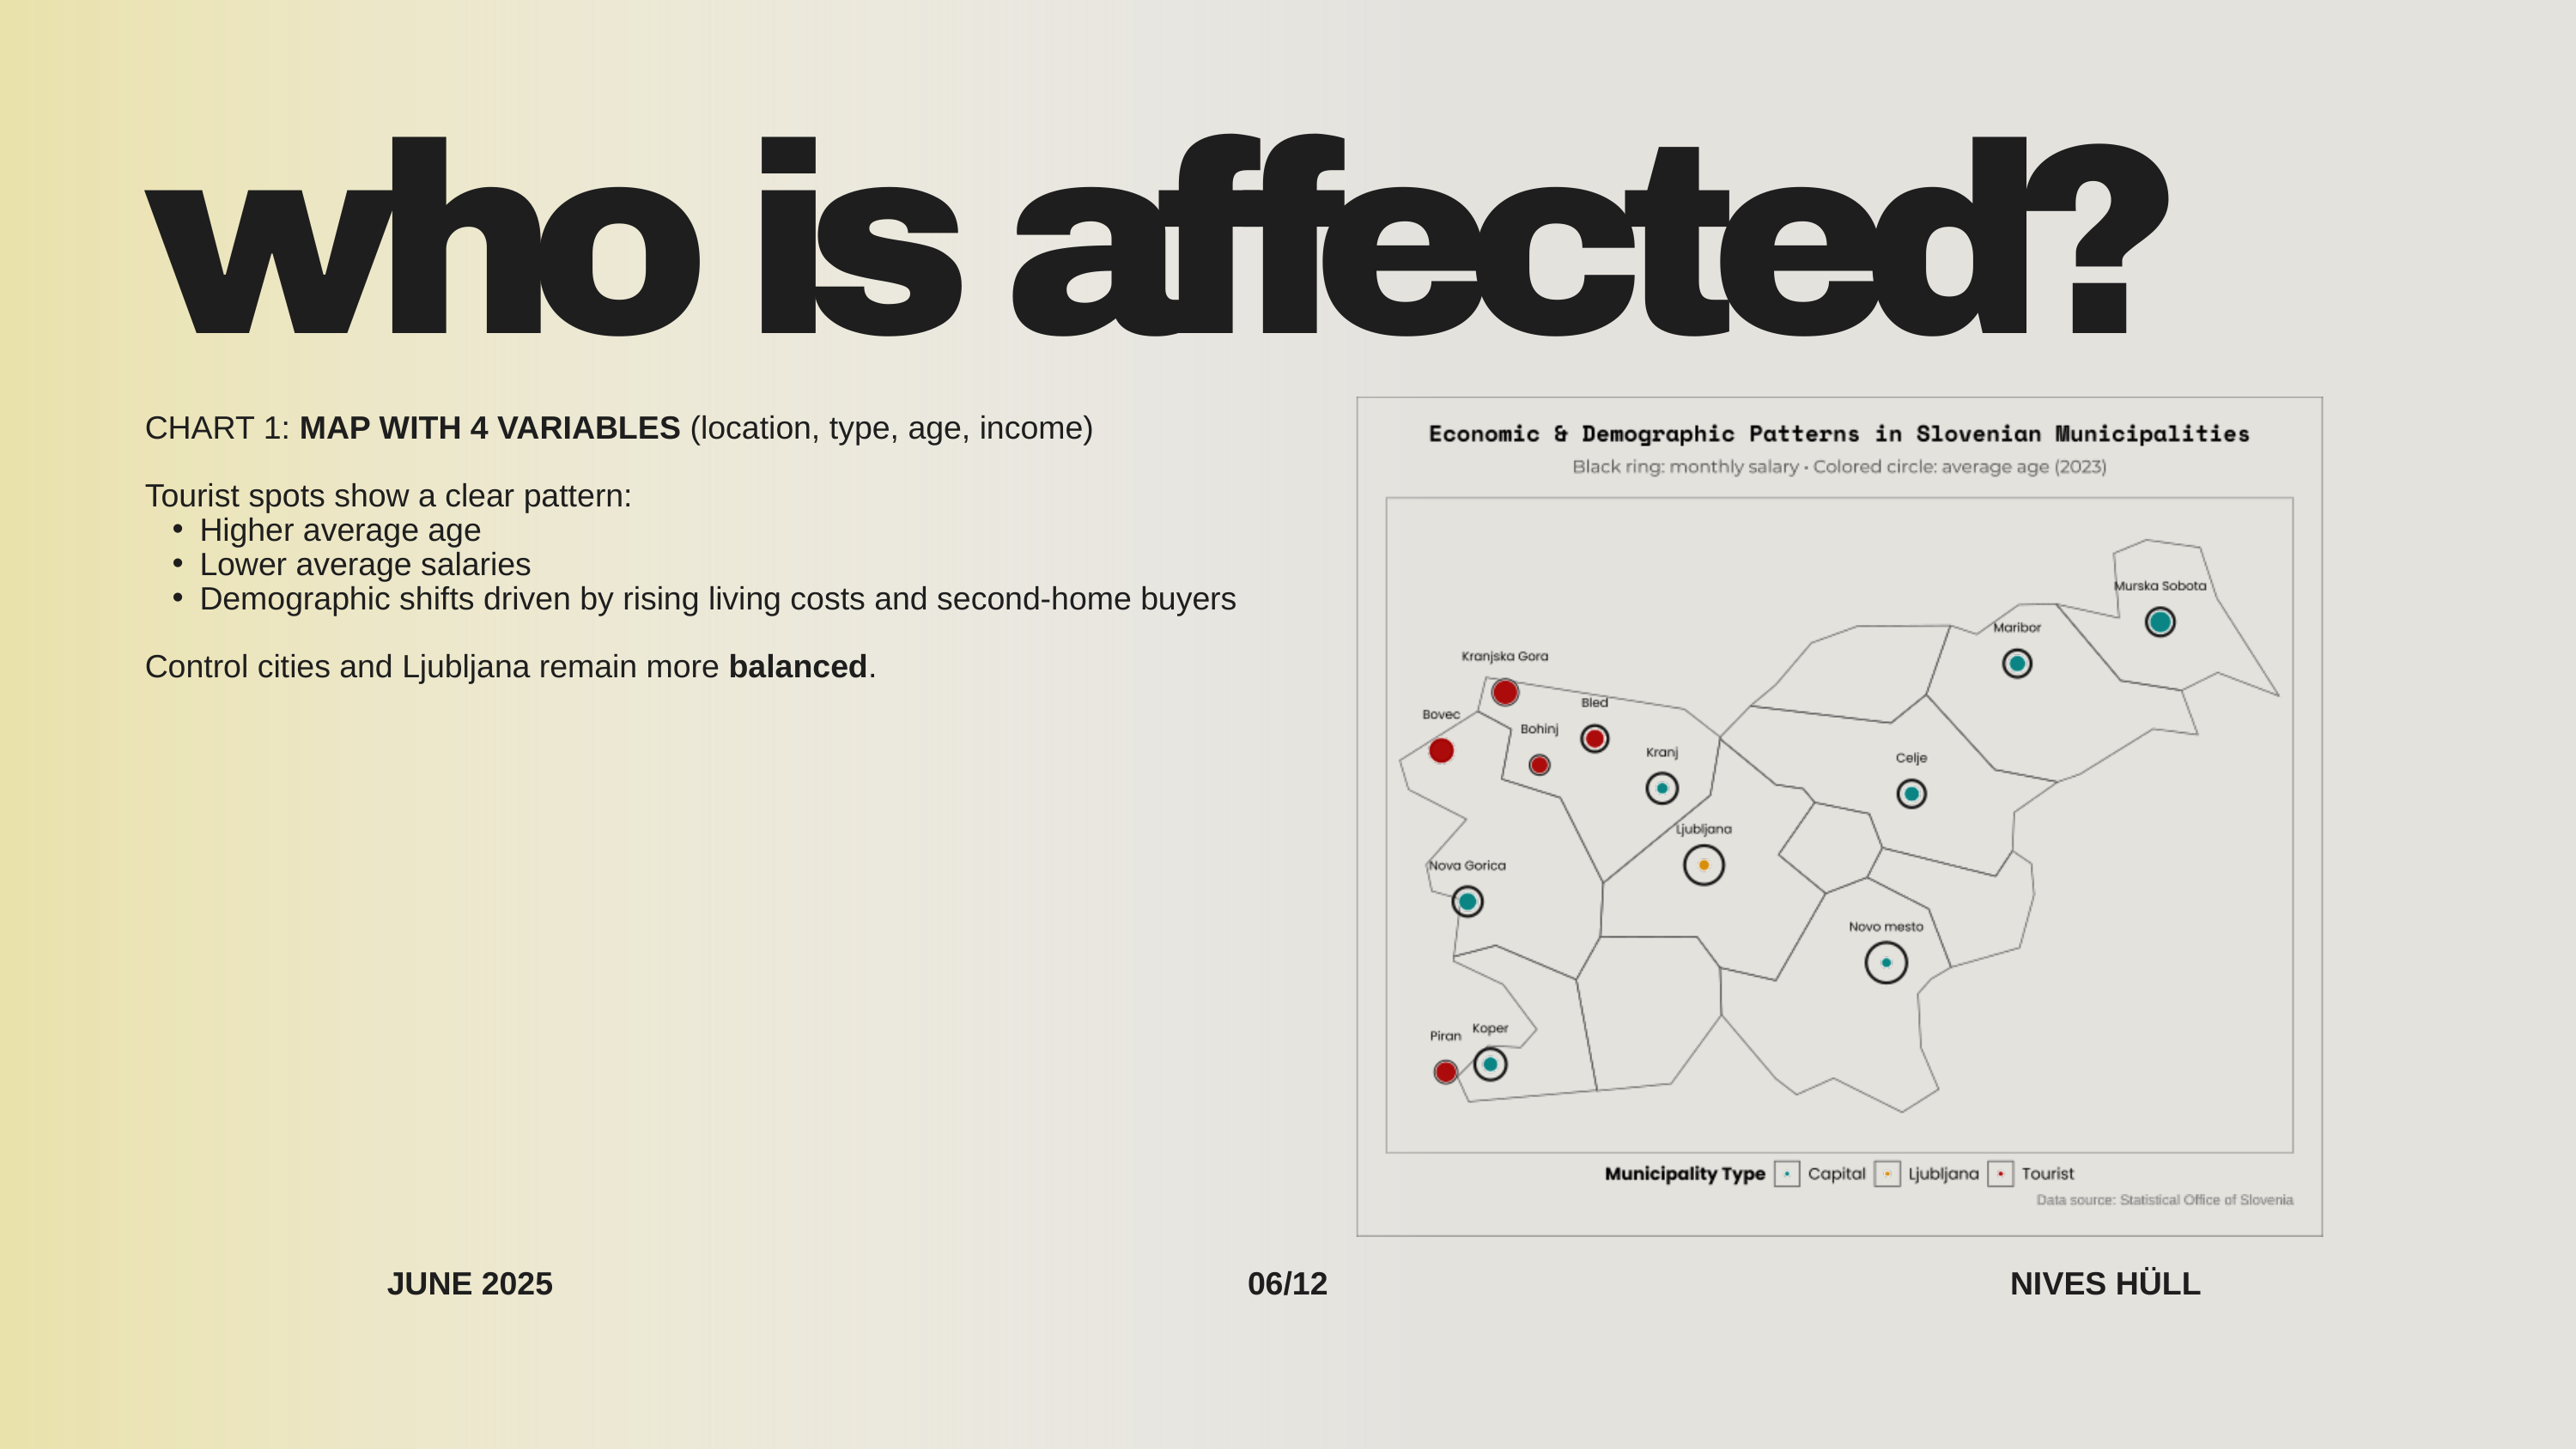

who is affected?

CHART 1: MAP WITH 4 VARIABLES (location, type, age, income)

Tourist spots show a clear pattern:
Higher average age
Lower average salaries
Demographic shifts driven by rising living costs and second-home buyers

Control cities and Ljubljana remain more balanced.

JUNE 2025
06/12
NIVES HÜLL